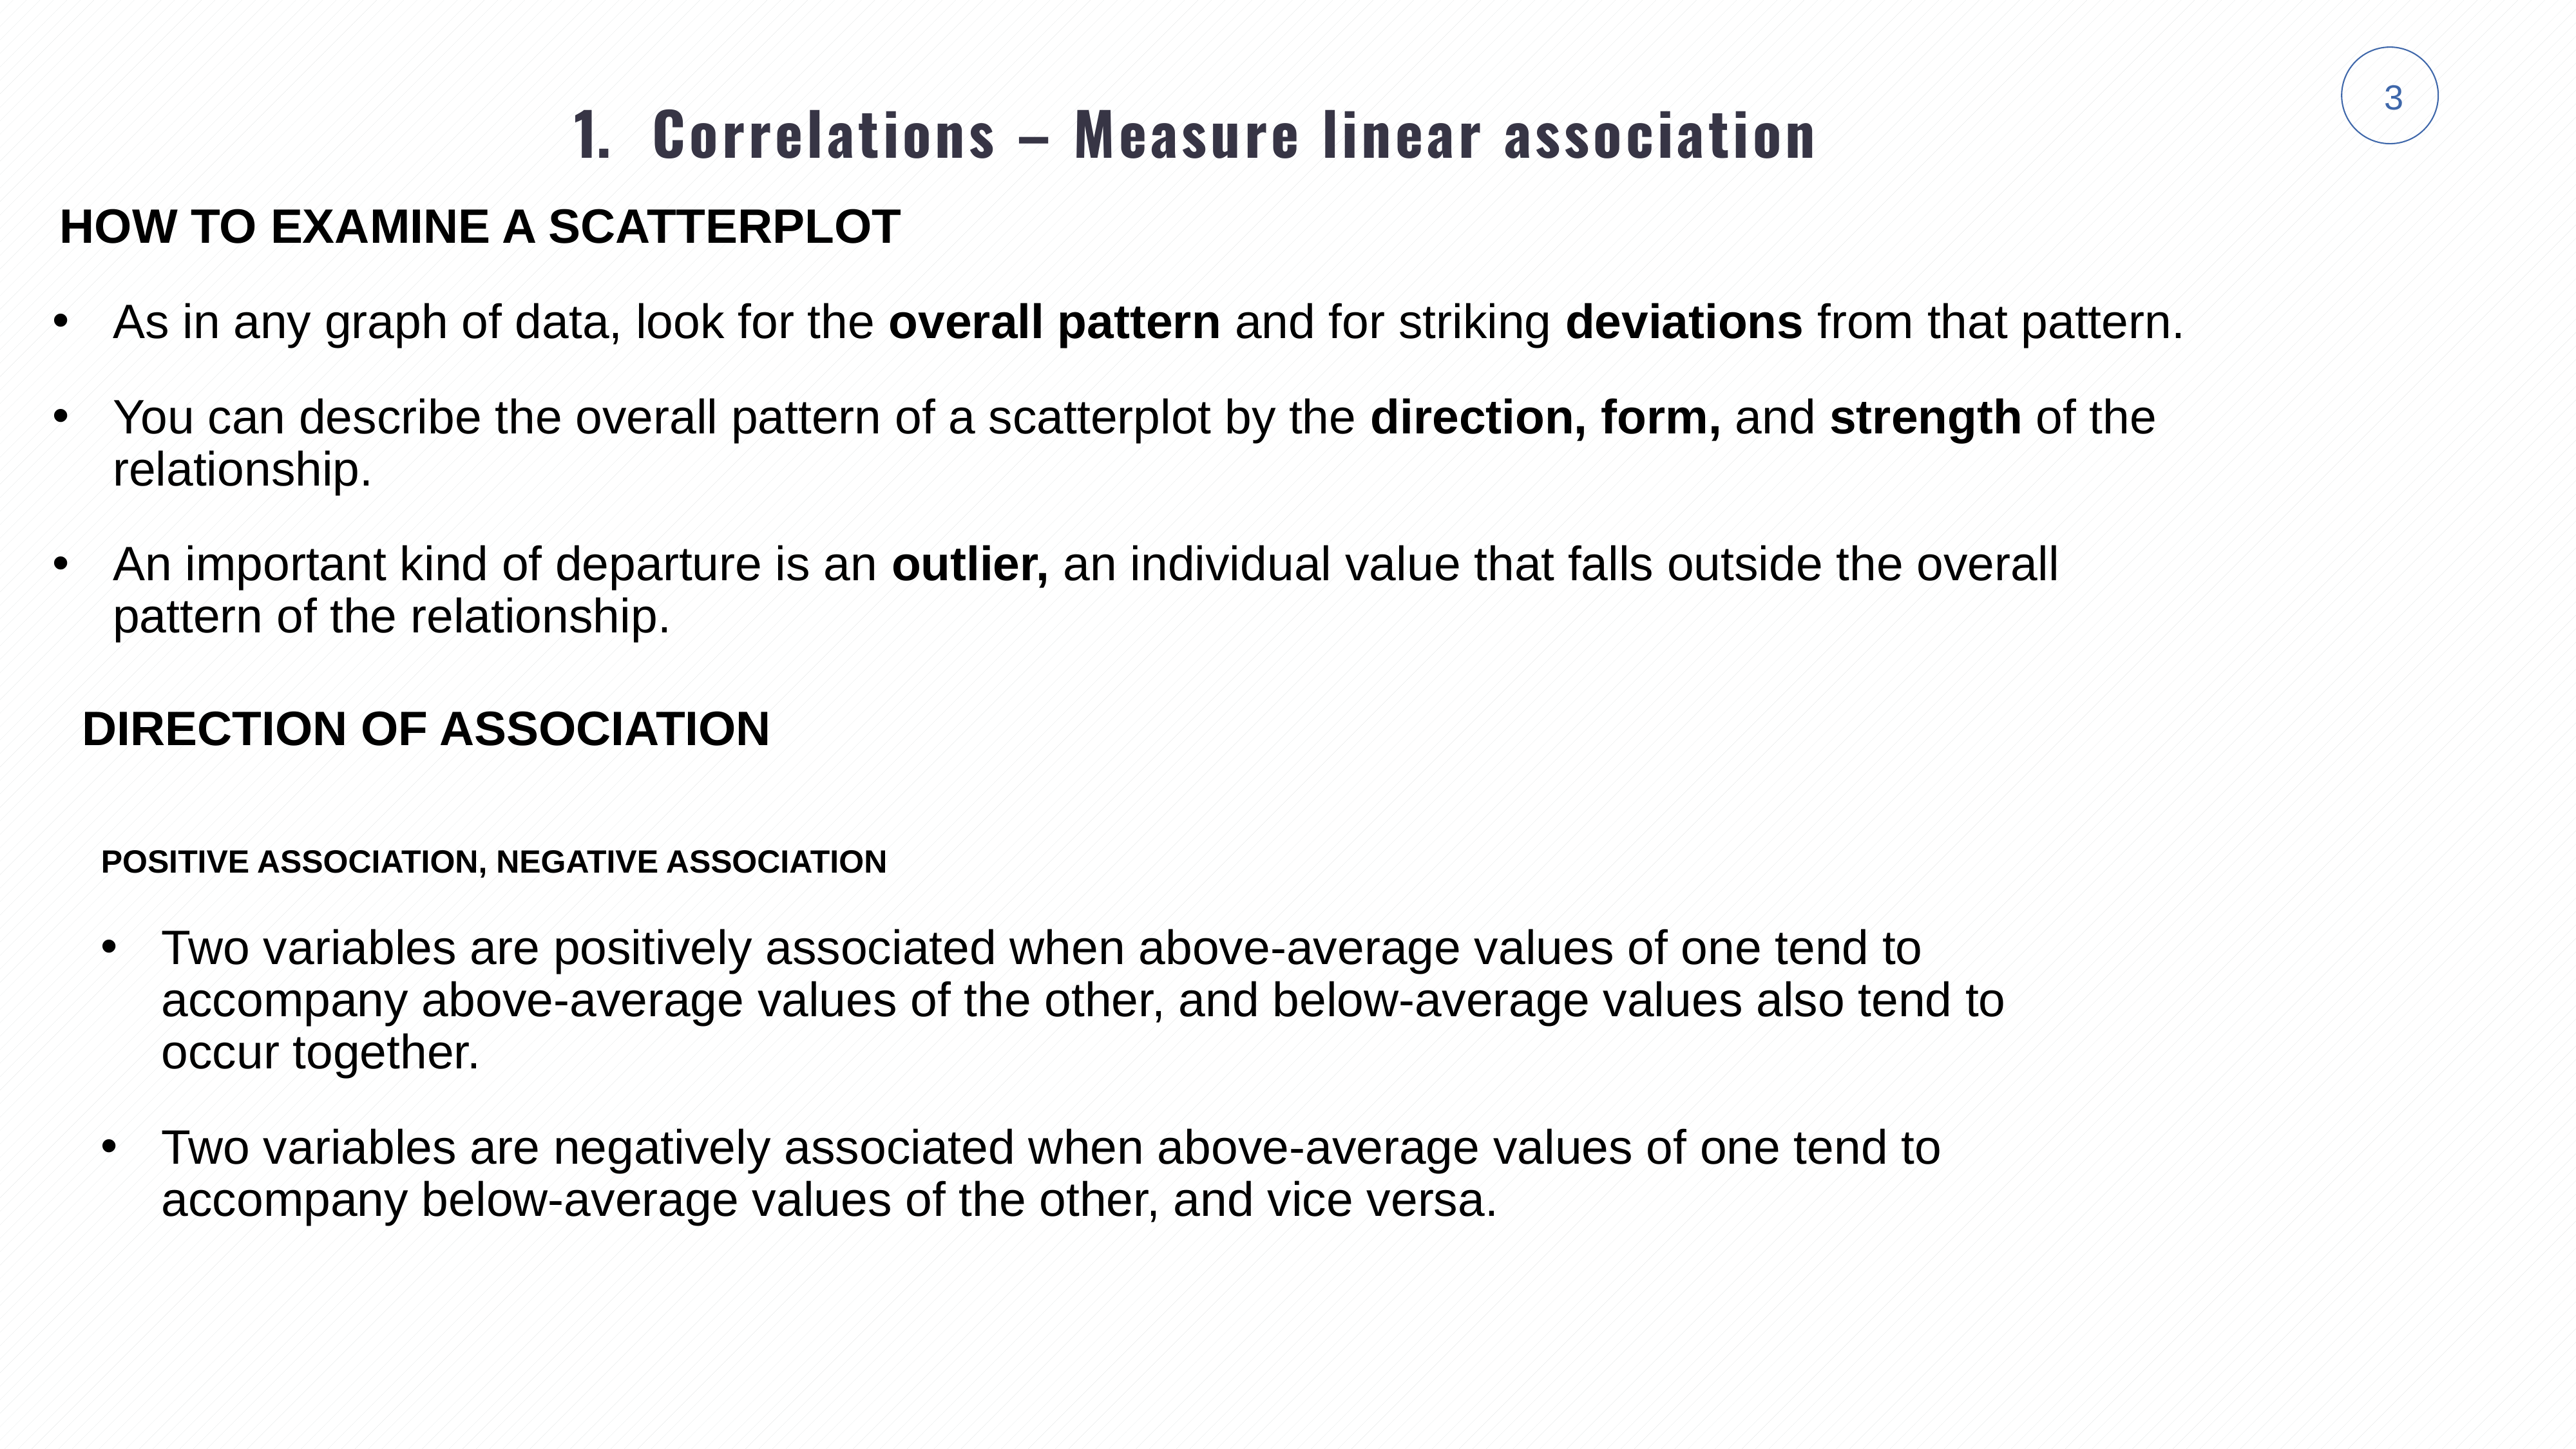

Correlations – Measure linear association
HOW TO EXAMINE A SCATTERPLOT
As in any graph of data, look for the overall pattern and for striking deviations from that pattern.
You can describe the overall pattern of a scatterplot by the direction, form, and strength of the relationship.
An important kind of departure is an outlier, an individual value that falls outside the overall pattern of the relationship.
DIRECTION OF ASSOCIATION
POSITIVE ASSOCIATION, NEGATIVE ASSOCIATION
Two variables are positively associated when above-average values of one tend to accompany above-average values of the other, and below-average values also tend to occur together.
Two variables are negatively associated when above-average values of one tend to accompany below-average values of the other, and vice versa.